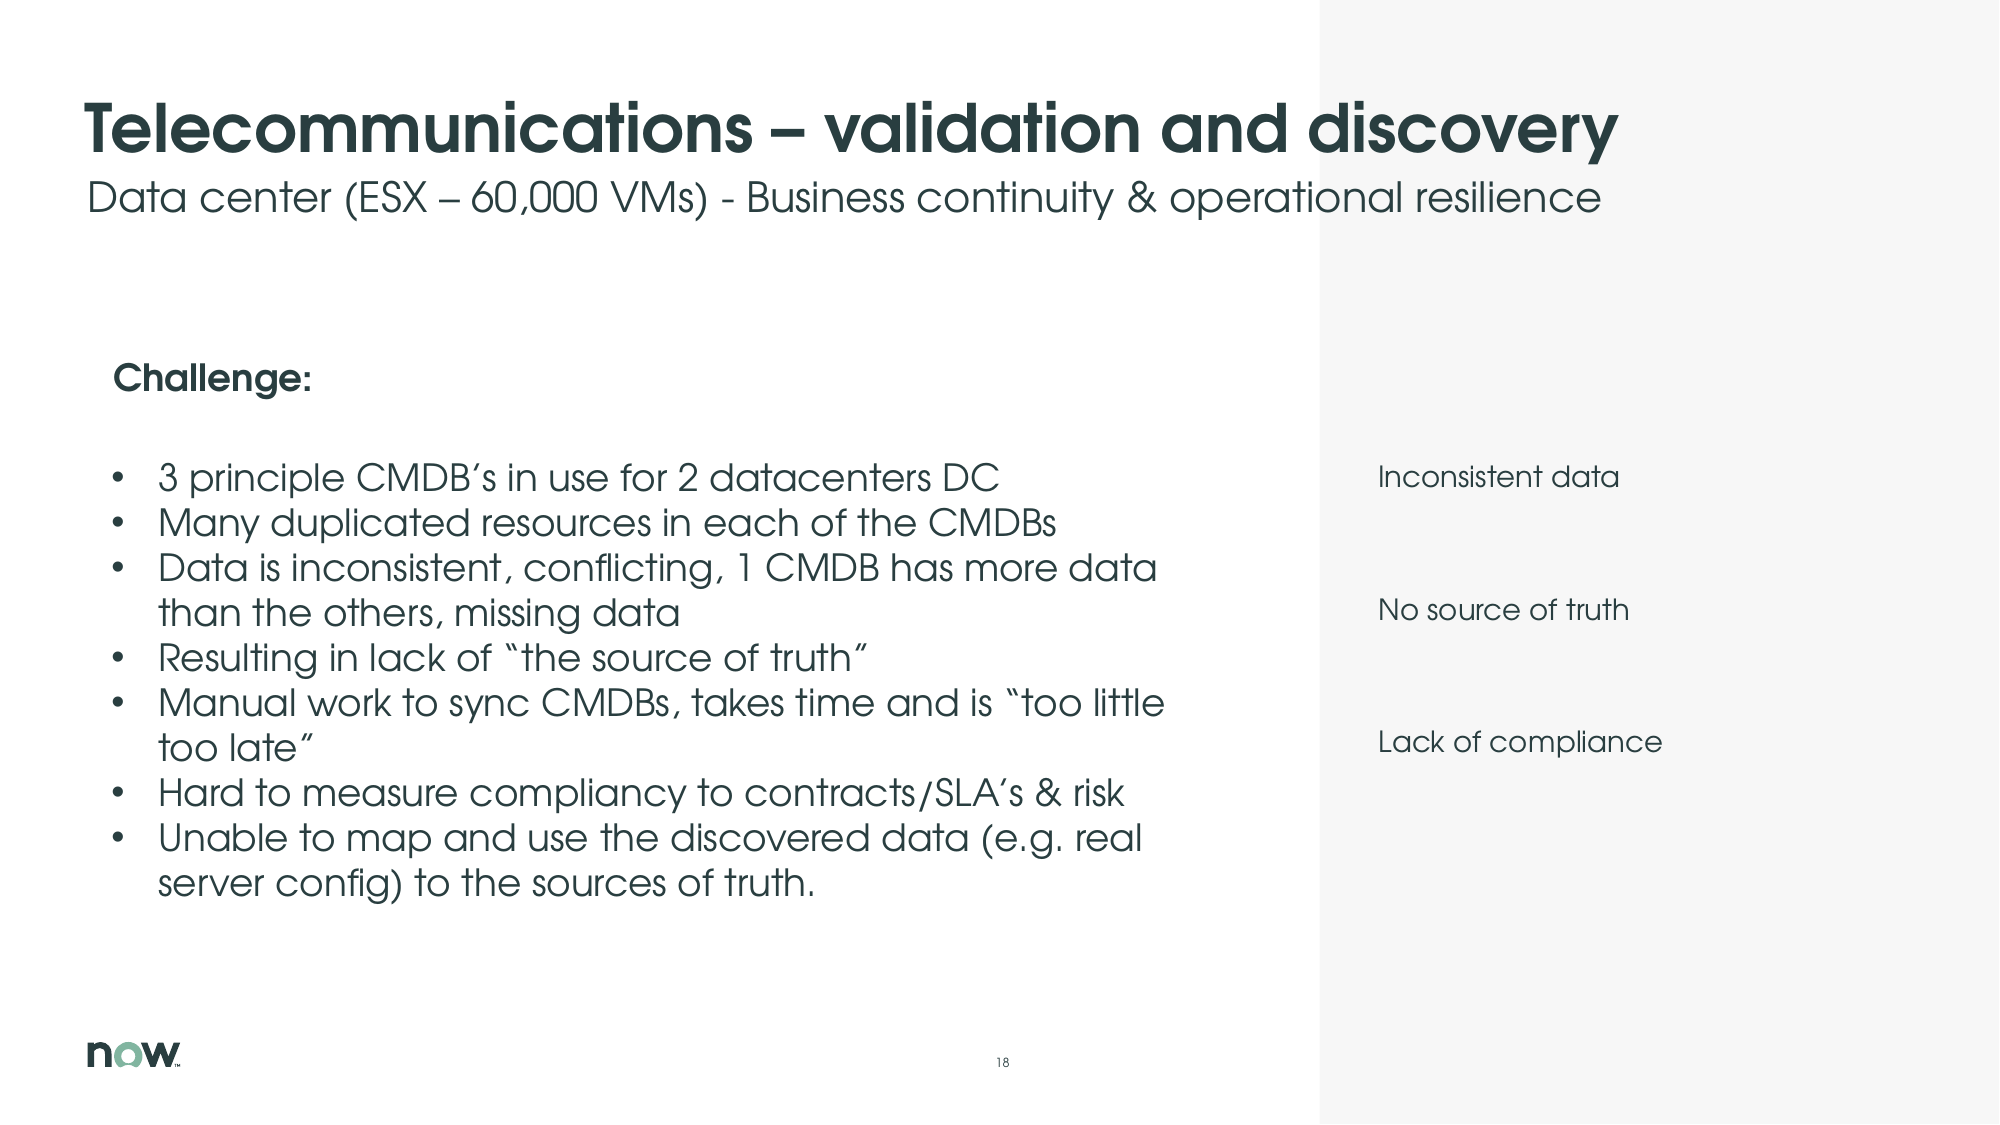

# Telecommunications – validation and discovery
Data center (ESX – 60,000 VMs) - Business continuity & operational resilience
Challenge:
3 principle CMDB’s in use for 2 datacenters DC
Many duplicated resources in each of the CMDBs
Data is inconsistent, conflicting, 1 CMDB has more data than the others, missing data
Resulting in lack of “the source of truth”
Manual work to sync CMDBs, takes time and is “too little too late”
Hard to measure compliancy to contracts/SLA’s & risk
Unable to map and use the discovered data (e.g. real server config) to the sources of truth.
Inconsistent data
No source of truth
Lack of compliance